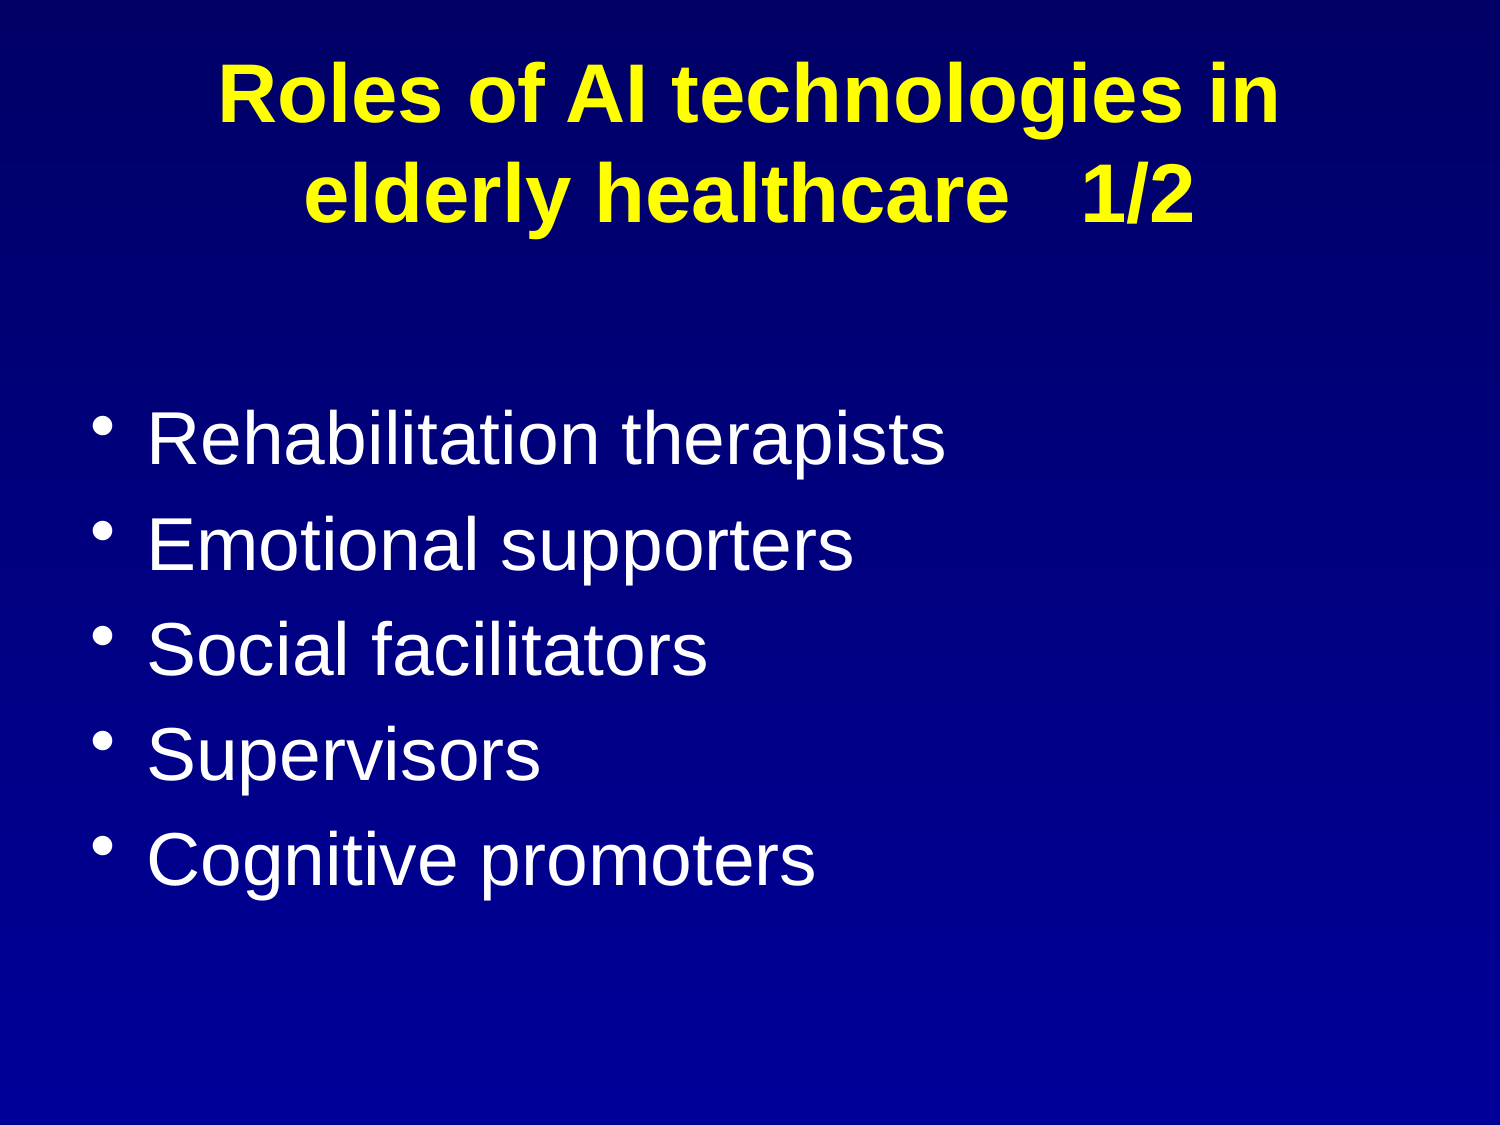

# Roles of AI technologies in elderly healthcare   1/2
Rehabilitation therapists
Emotional supporters
Social facilitators
Supervisors
Cognitive promoters